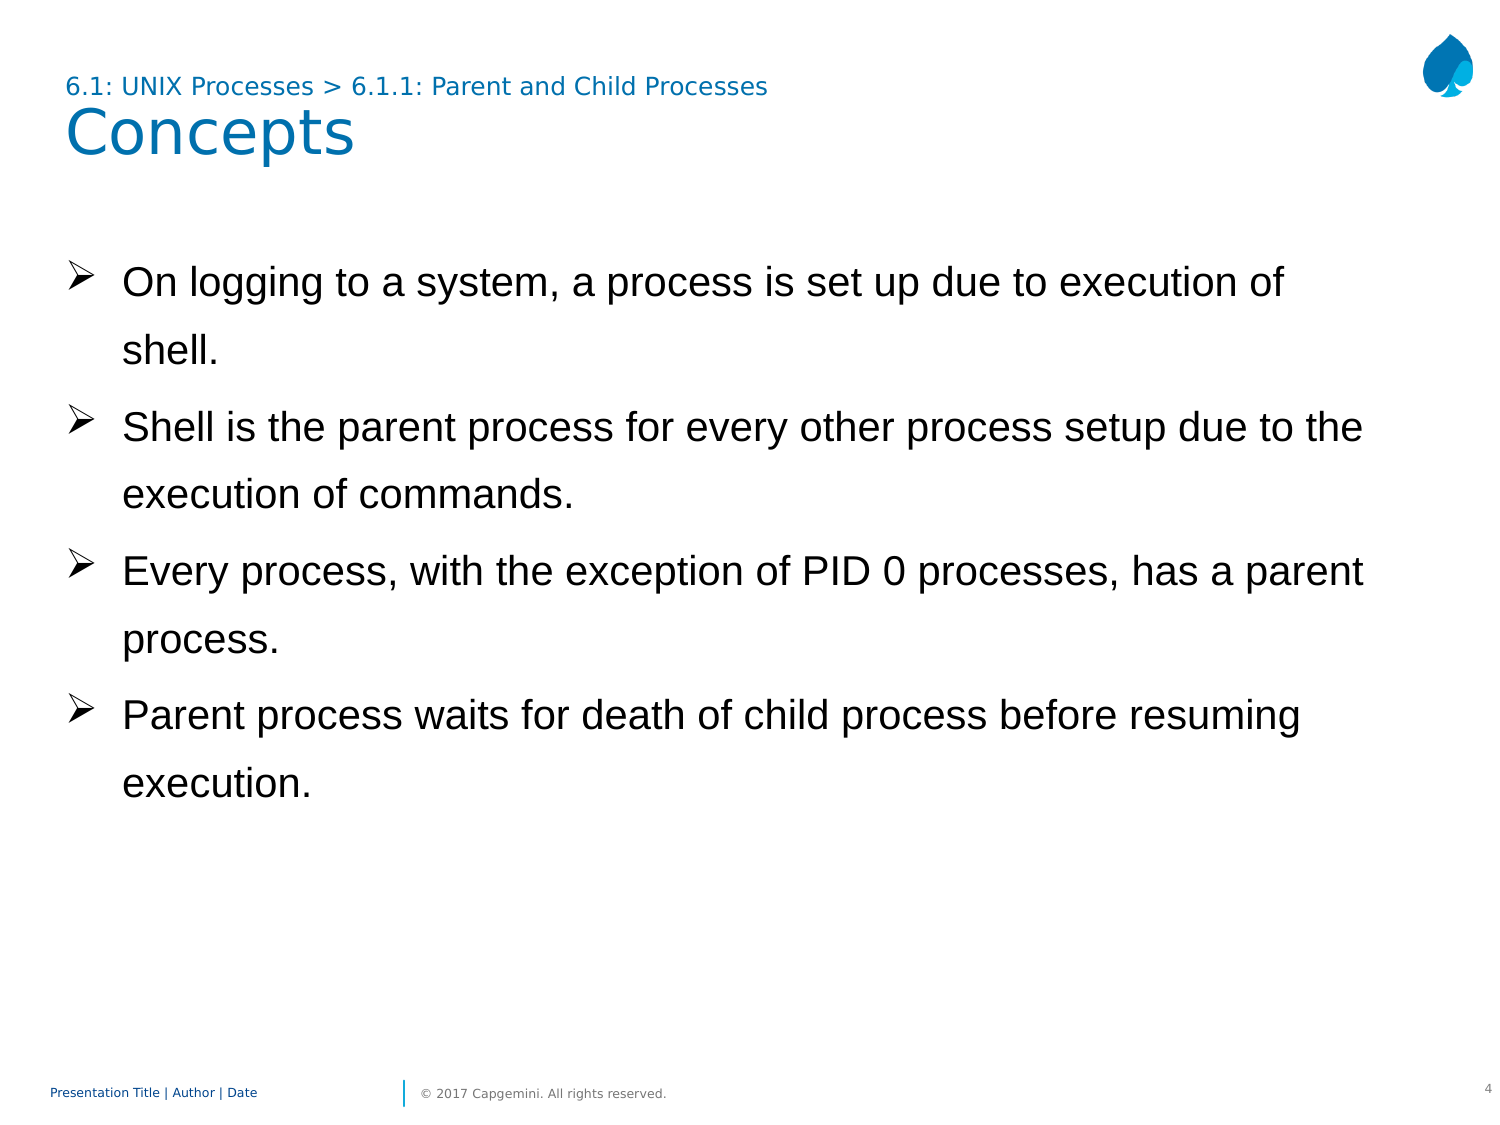

# 6.1: UNIX Processes > 6.1.1: Parent and Child Processes Concepts
On logging to a system, a process is set up due to execution of shell.
Shell is the parent process for every other process setup due to the execution of commands.
Every process, with the exception of PID 0 processes, has a parent process.
Parent process waits for death of child process before resuming execution.